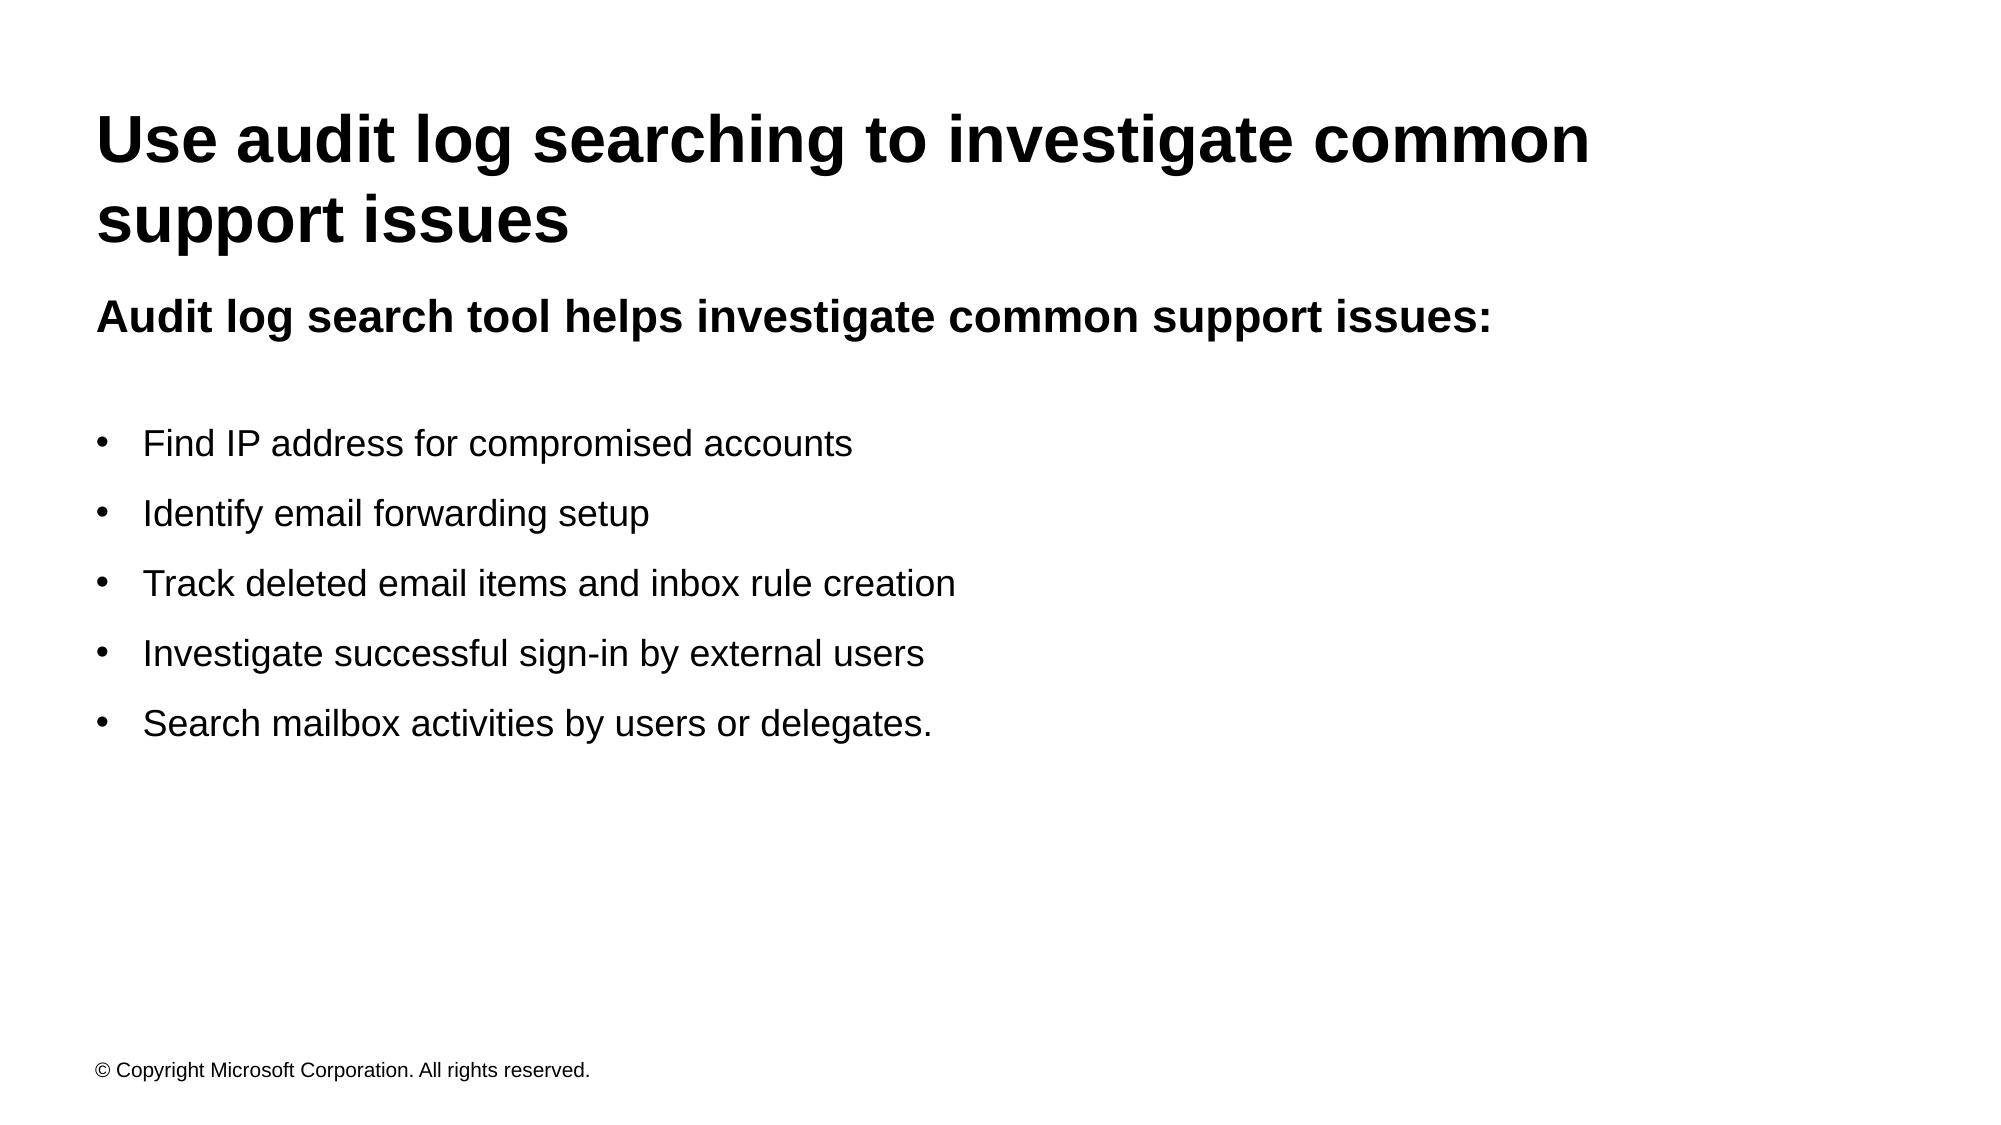

# Use audit log searching to investigate common support issues
Audit log search tool helps investigate common support issues:
Find IP address for compromised accounts
Identify email forwarding setup
Track deleted email items and inbox rule creation
Investigate successful sign-in by external users
Search mailbox activities by users or delegates.